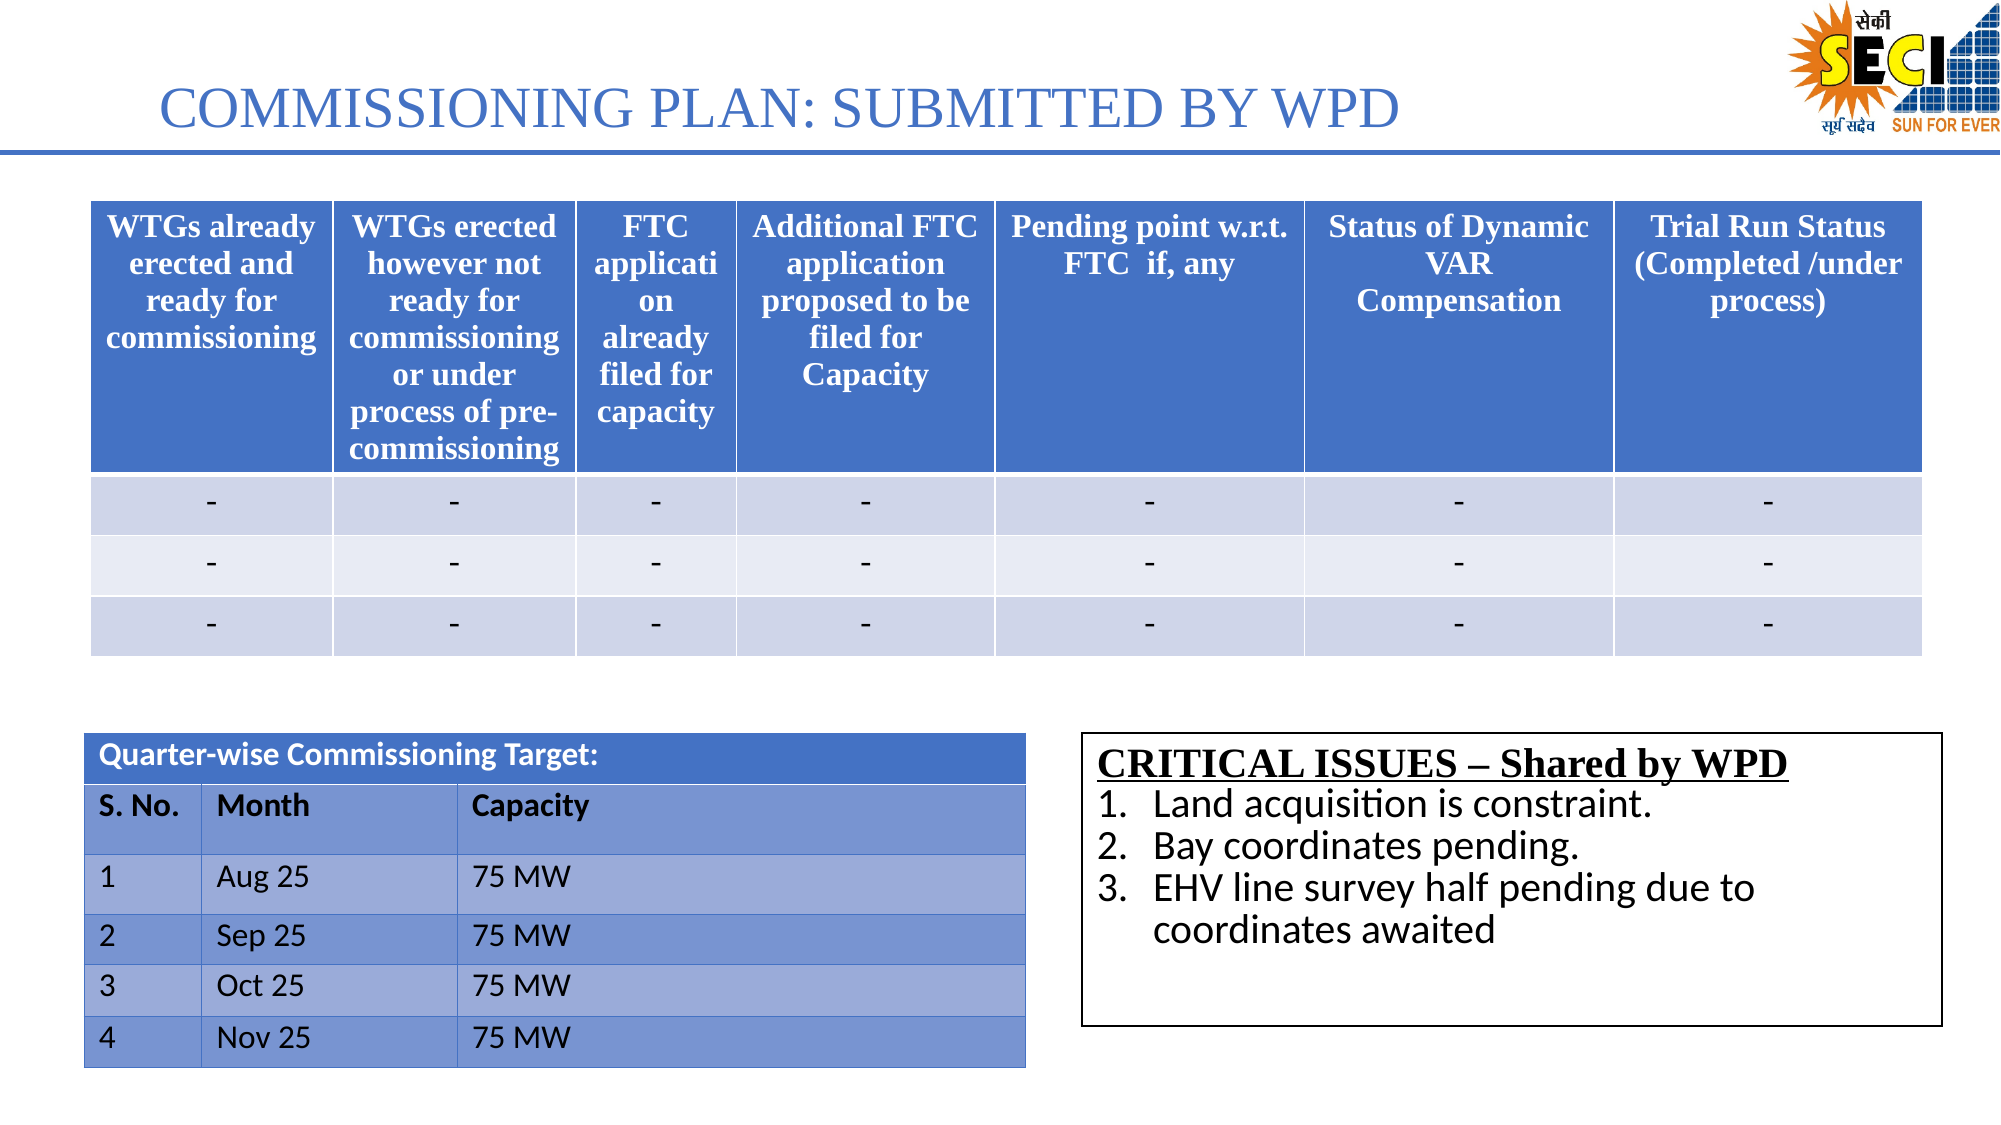

# COMMISSIONING PLAN: SUBMITTED BY WPD
| WTGs already erected and ready for commissioning | WTGs erected however not ready for commissioning or under process of pre-commissioning | FTC application already filed for capacity | Additional FTC application proposed to be filed for Capacity | Pending point w.r.t. FTC if, any | Status of Dynamic VAR Compensation | Trial Run Status (Completed /under process) |
| --- | --- | --- | --- | --- | --- | --- |
| - | - | - | - | - | - | - |
| - | - | - | - | - | - | - |
| - | - | - | - | - | - | - |
| Quarter-wise Commissioning Target: |  |  |
| --- | --- | --- |
| S. No. | Month | Capacity |
| 1 | Aug 25 | 75 MW |
| 2 | Sep 25 | 75 MW |
| 3 | Oct 25 | 75 MW |
| 4 | Nov 25 | 75 MW |
| CRITICAL ISSUES – Shared by WPD Land acquisition is constraint. Bay coordinates pending. EHV line survey half pending due to coordinates awaited |
| --- |